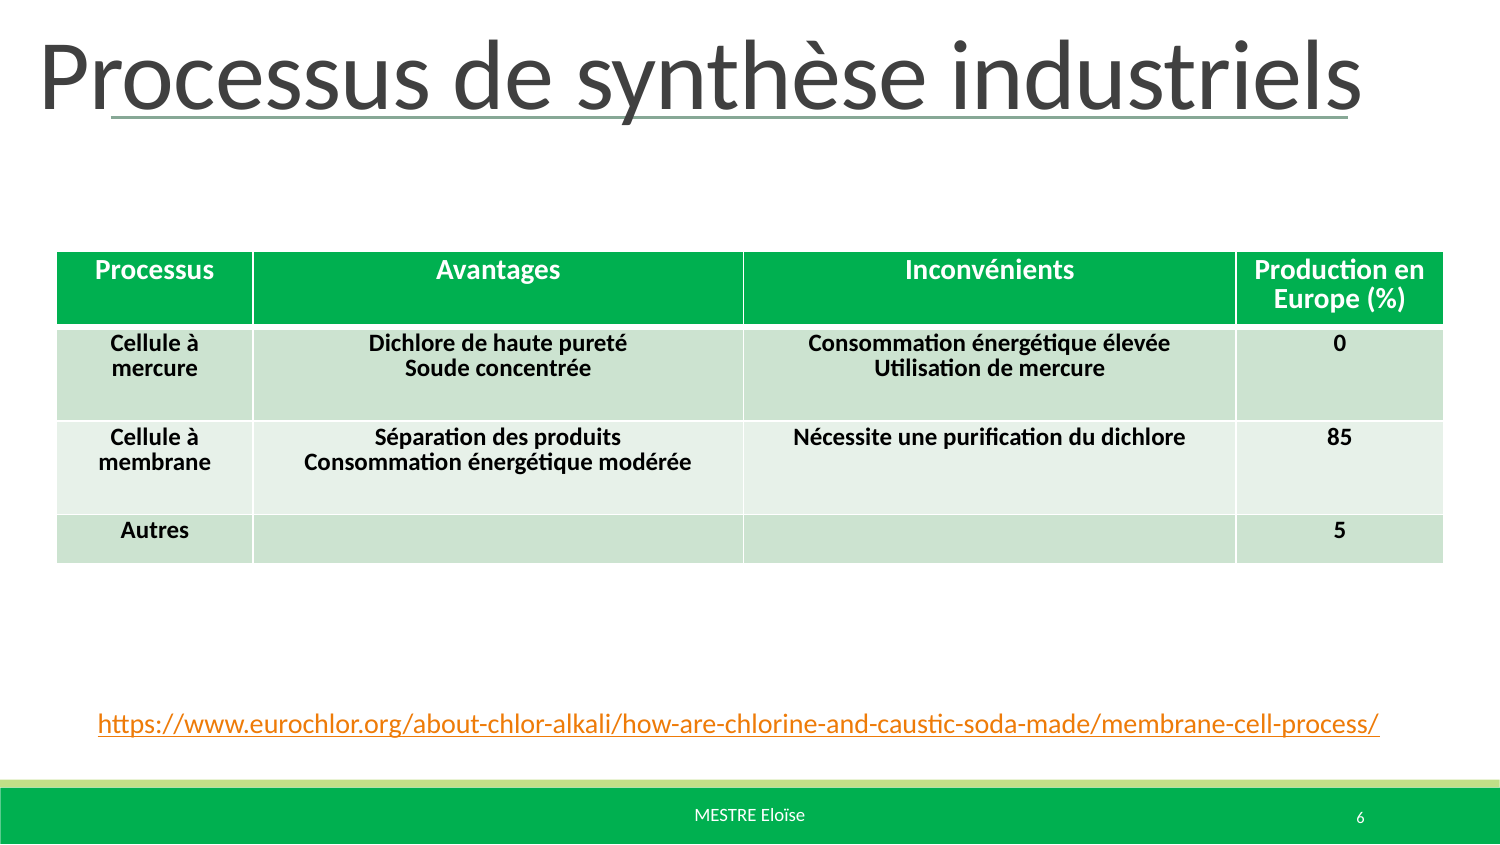

# Processus de synthèse industriels
| Processus | Avantages | Inconvénients | Production en Europe (%) |
| --- | --- | --- | --- |
| Cellule à mercure | Dichlore de haute pureté Soude concentrée | Consommation énergétique élevée Utilisation de mercure | 0 |
| Cellule à membrane | Séparation des produits Consommation énergétique modérée | Nécessite une purification du dichlore | 85 |
| Autres |  |  | 5 |
https://www.eurochlor.org/about-chlor-alkali/how-are-chlorine-and-caustic-soda-made/membrane-cell-process/
6